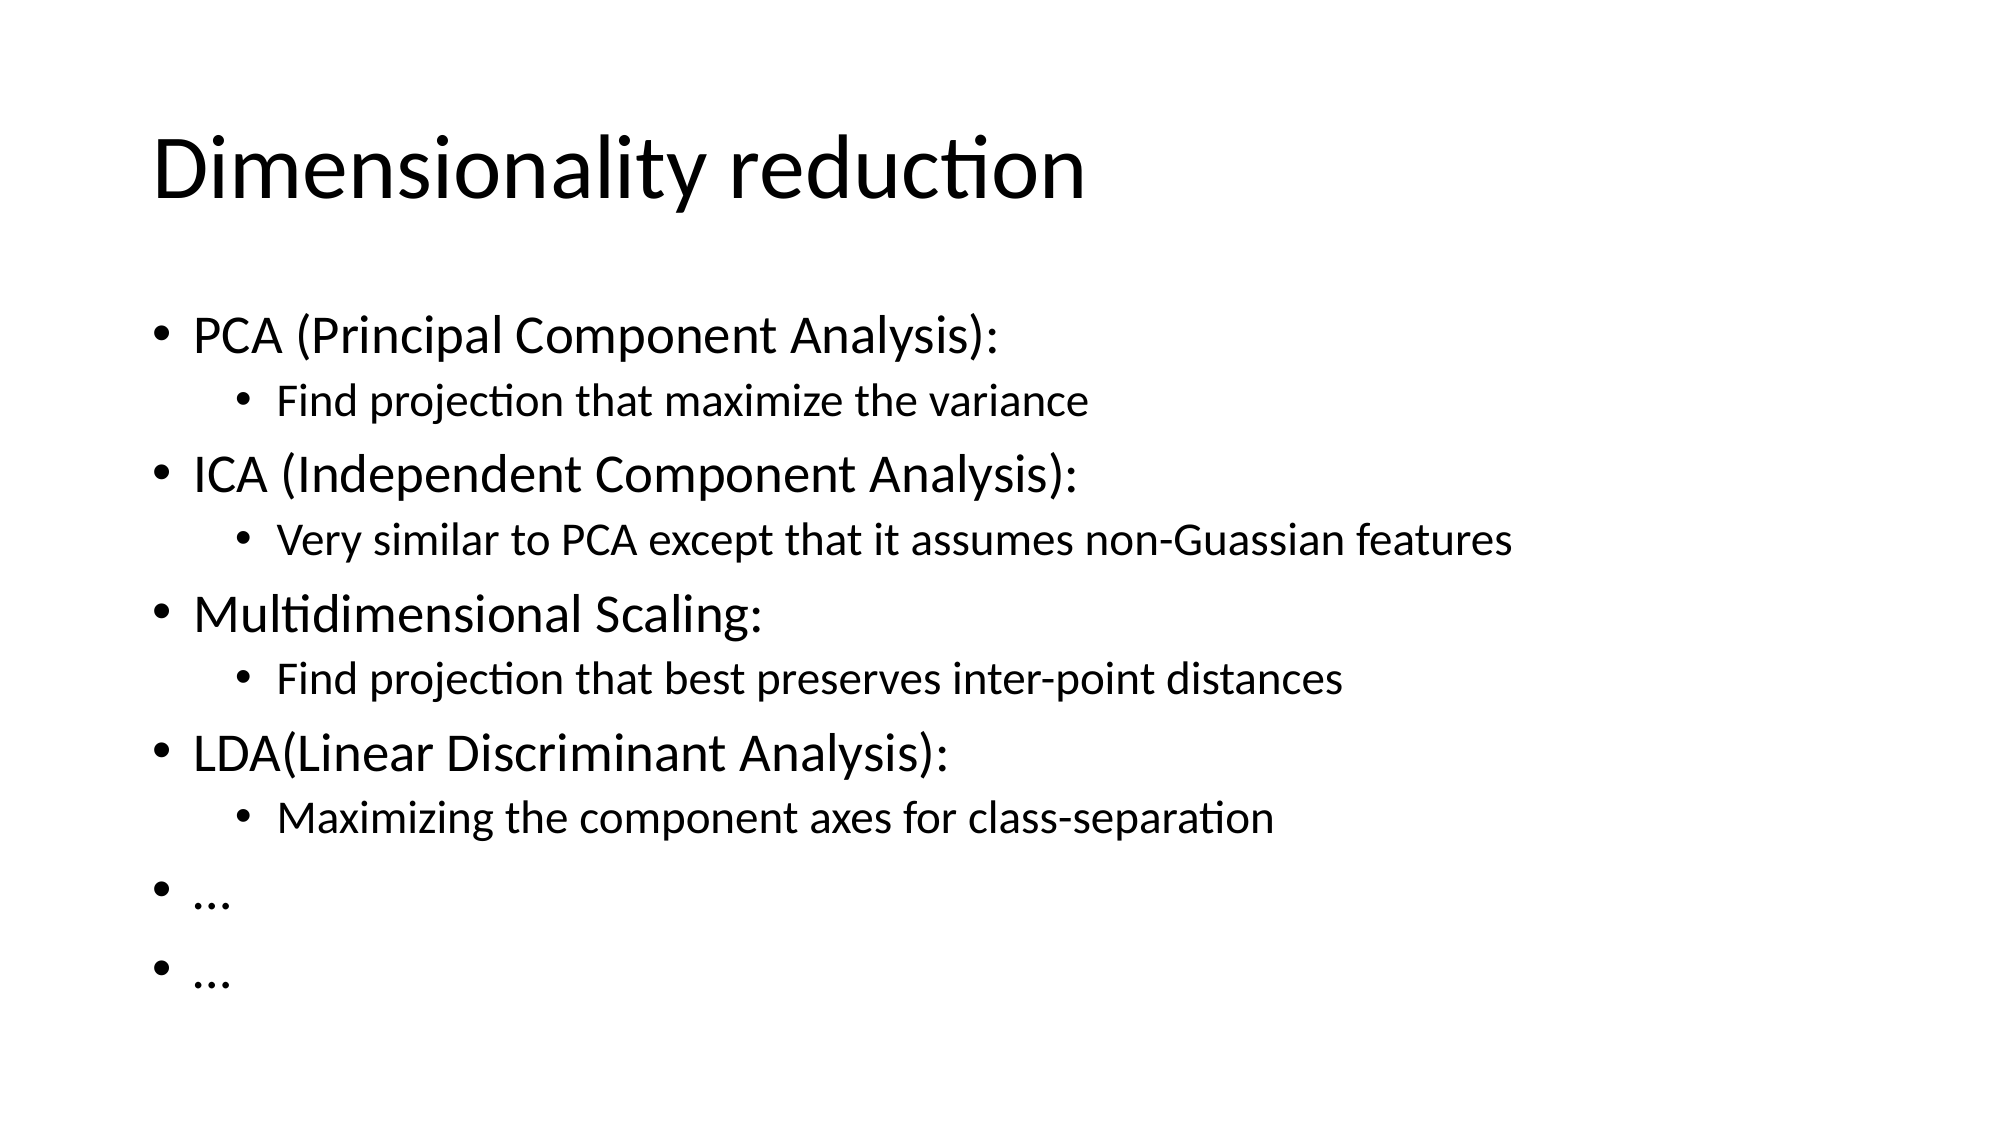

Dimensionality reduction
PCA (Principal Component Analysis):
Find projection that maximize the variance
ICA (Independent Component Analysis):
Very similar to PCA except that it assumes non-Guassian features
Multidimensional Scaling:
Find projection that best preserves inter-point distances
LDA(Linear Discriminant Analysis):
Maximizing the component axes for class-separation
…
…